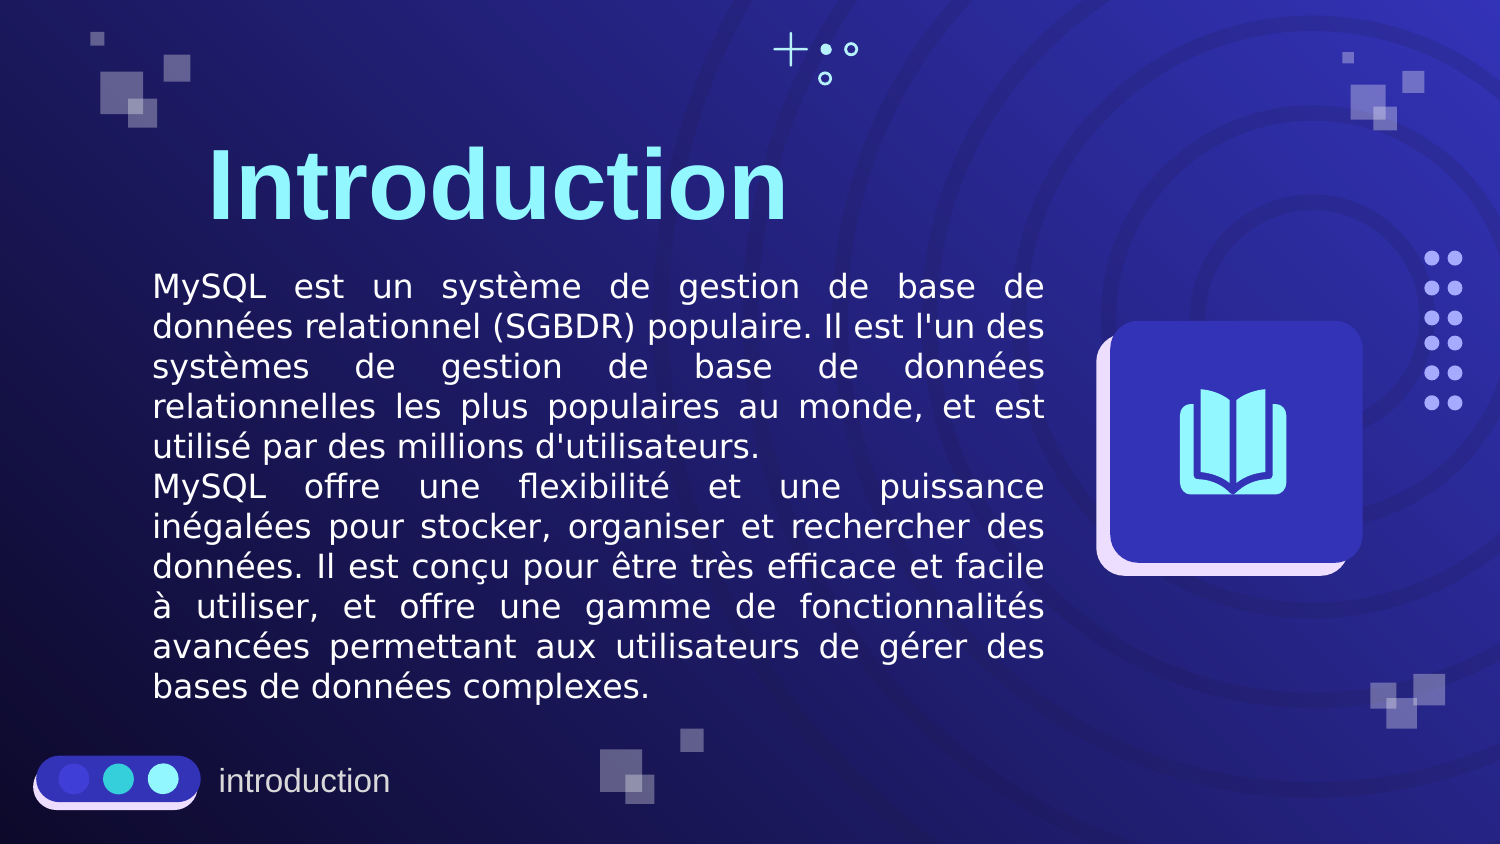

# Introduction
MySQL est un système de gestion de base de données relationnel (SGBDR) populaire. Il est l'un des systèmes de gestion de base de données relationnelles les plus populaires au monde, et est utilisé par des millions d'utilisateurs.
MySQL offre une flexibilité et une puissance inégalées pour stocker, organiser et rechercher des données. Il est conçu pour être très efficace et facile à utiliser, et offre une gamme de fonctionnalités avancées permettant aux utilisateurs de gérer des bases de données complexes.

introduction